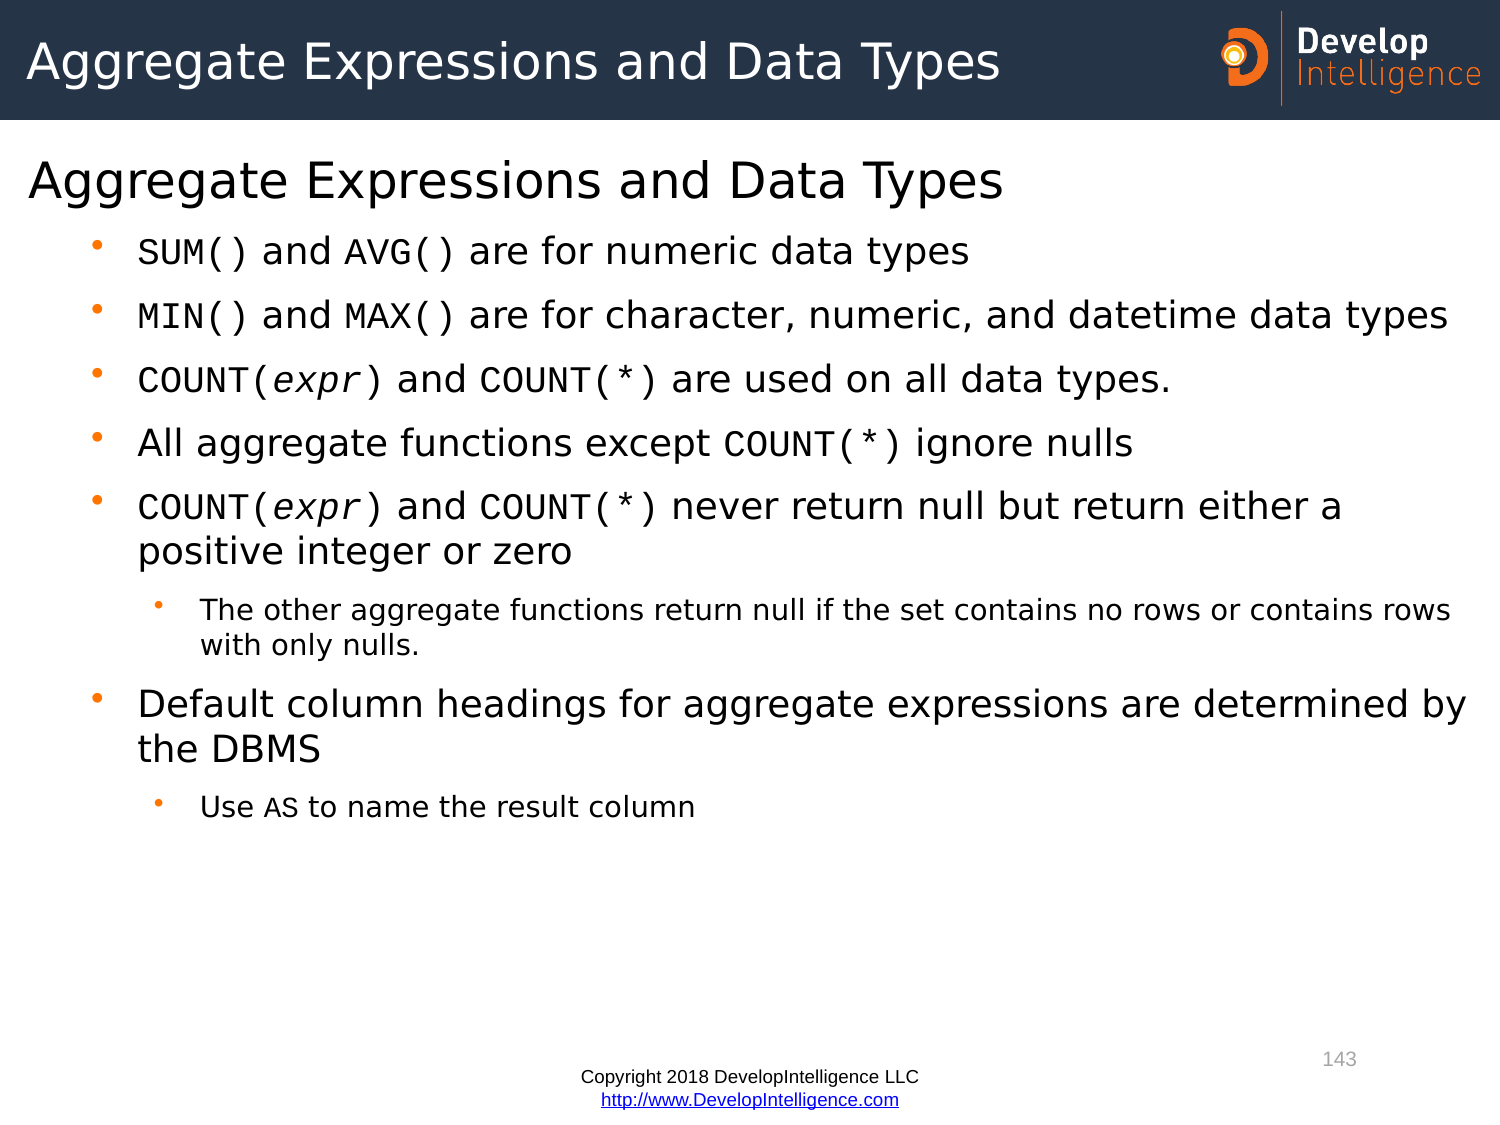

# Aggregate Expressions and Data Types
Aggregate Expressions and Data Types
SUM() and AVG() are for numeric data types
MIN() and MAX() are for character, numeric, and datetime data types
COUNT(expr) and COUNT(*) are used on all data types.
All aggregate functions except COUNT(*) ignore nulls
COUNT(expr) and COUNT(*) never return null but return either a positive integer or zero
The other aggregate functions return null if the set contains no rows or contains rows with only nulls.
Default column headings for aggregate expressions are determined by the DBMS
Use AS to name the result column

143